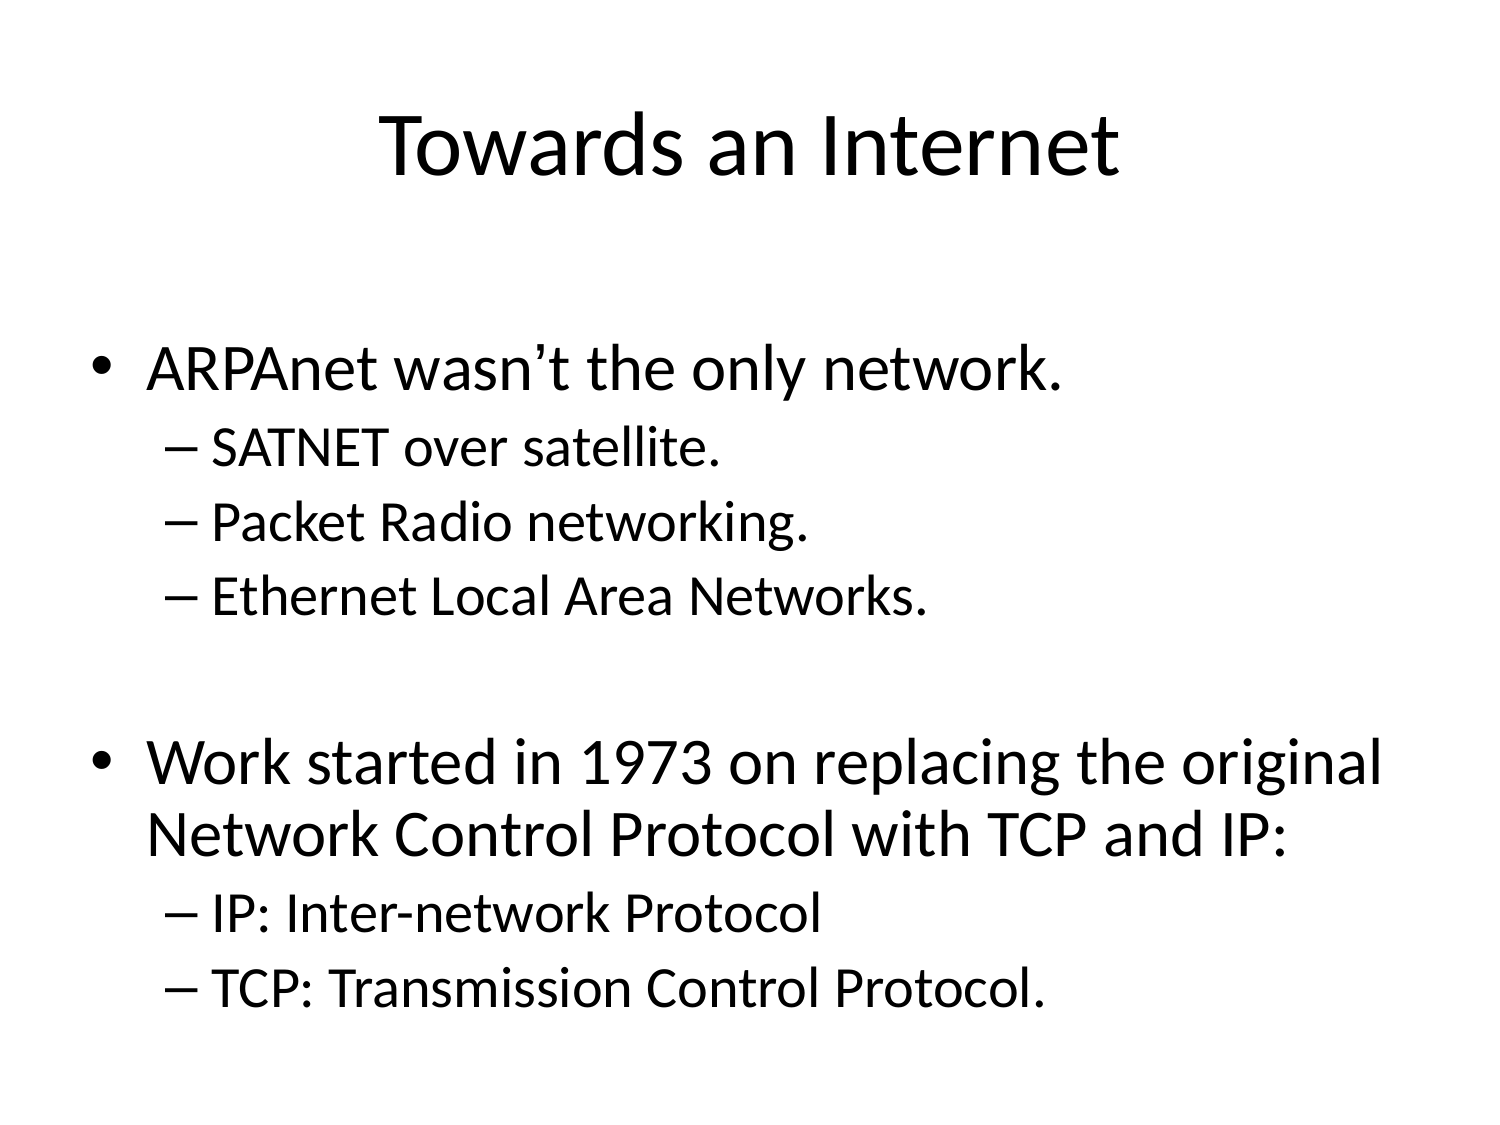

# Towards an Internet
ARPAnet wasn’t the only network.
SATNET over satellite.
Packet Radio networking.
Ethernet Local Area Networks.

Work started in 1973 on replacing the original Network Control Protocol with TCP and IP:
IP: Inter-network Protocol
TCP: Transmission Control Protocol.